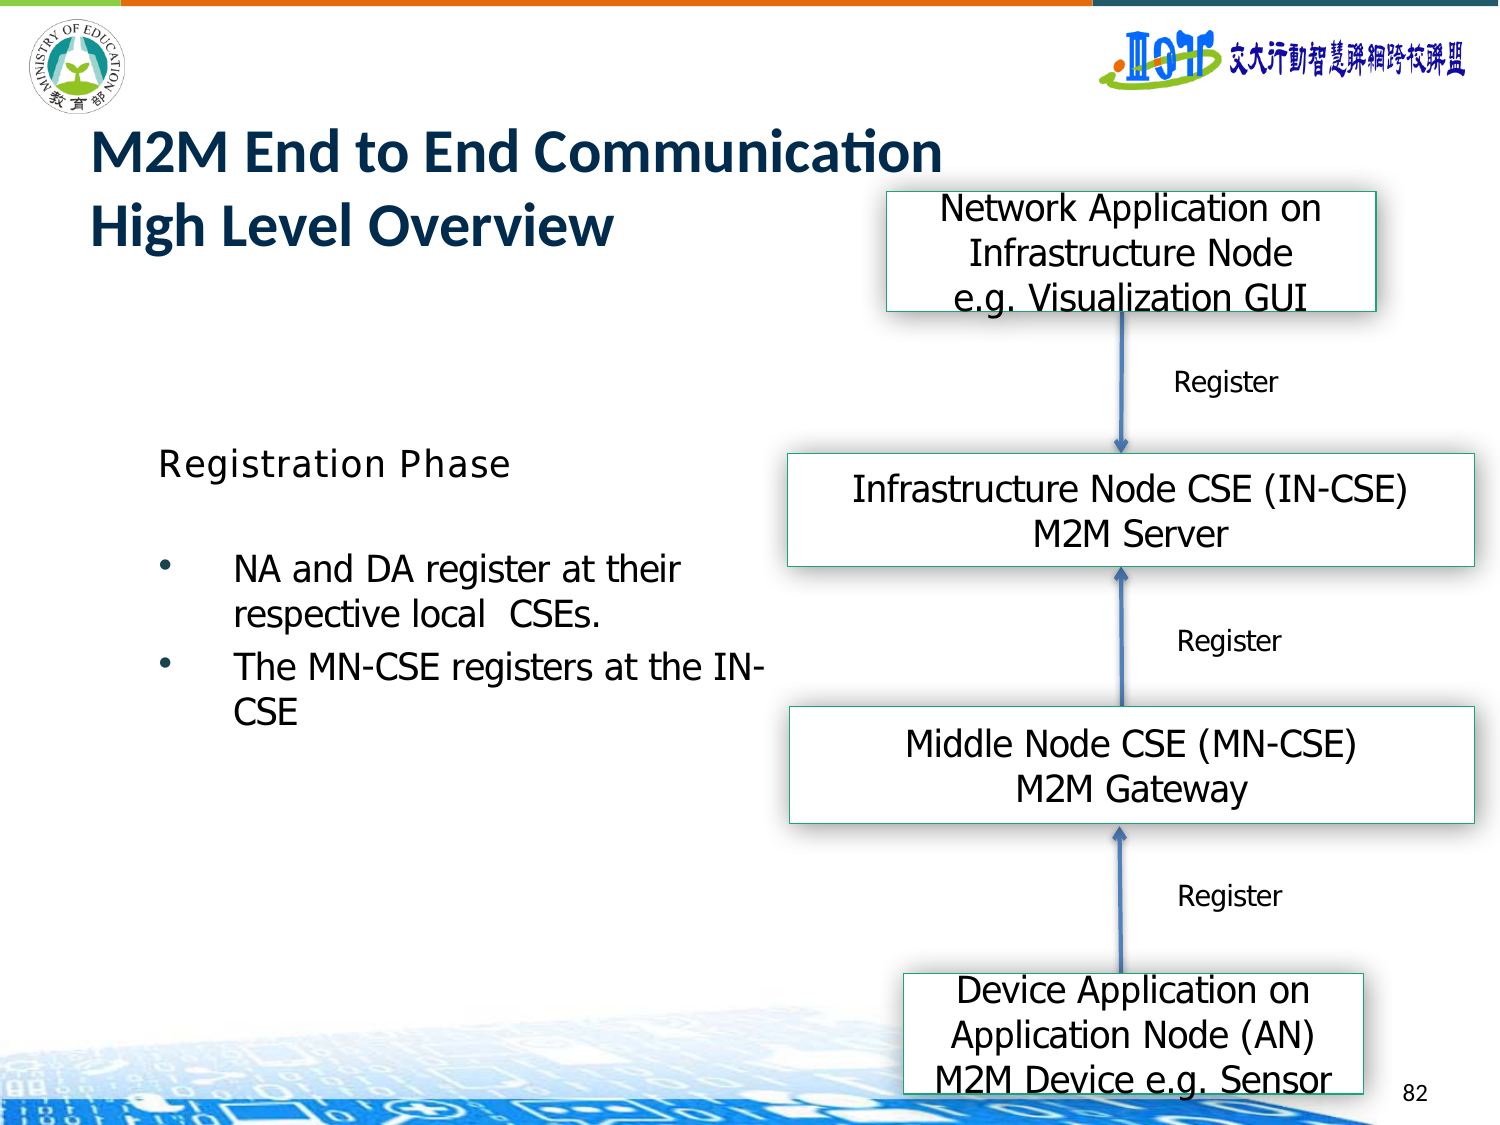

# M2M End to End Communication High Level Overview
Network Application on Infrastructure Node
e.g. Visualization GUI
Register
Registration Phase

NA and DA register at their respective local  CSEs.
The MN-CSE registers at the IN-CSE
Infrastructure Node CSE (IN-CSE)
M2M Server
Register
Middle Node CSE (MN-CSE)
M2M Gateway
Register
Device Application on Application Node (AN)
M2M Device e.g. Sensor
82